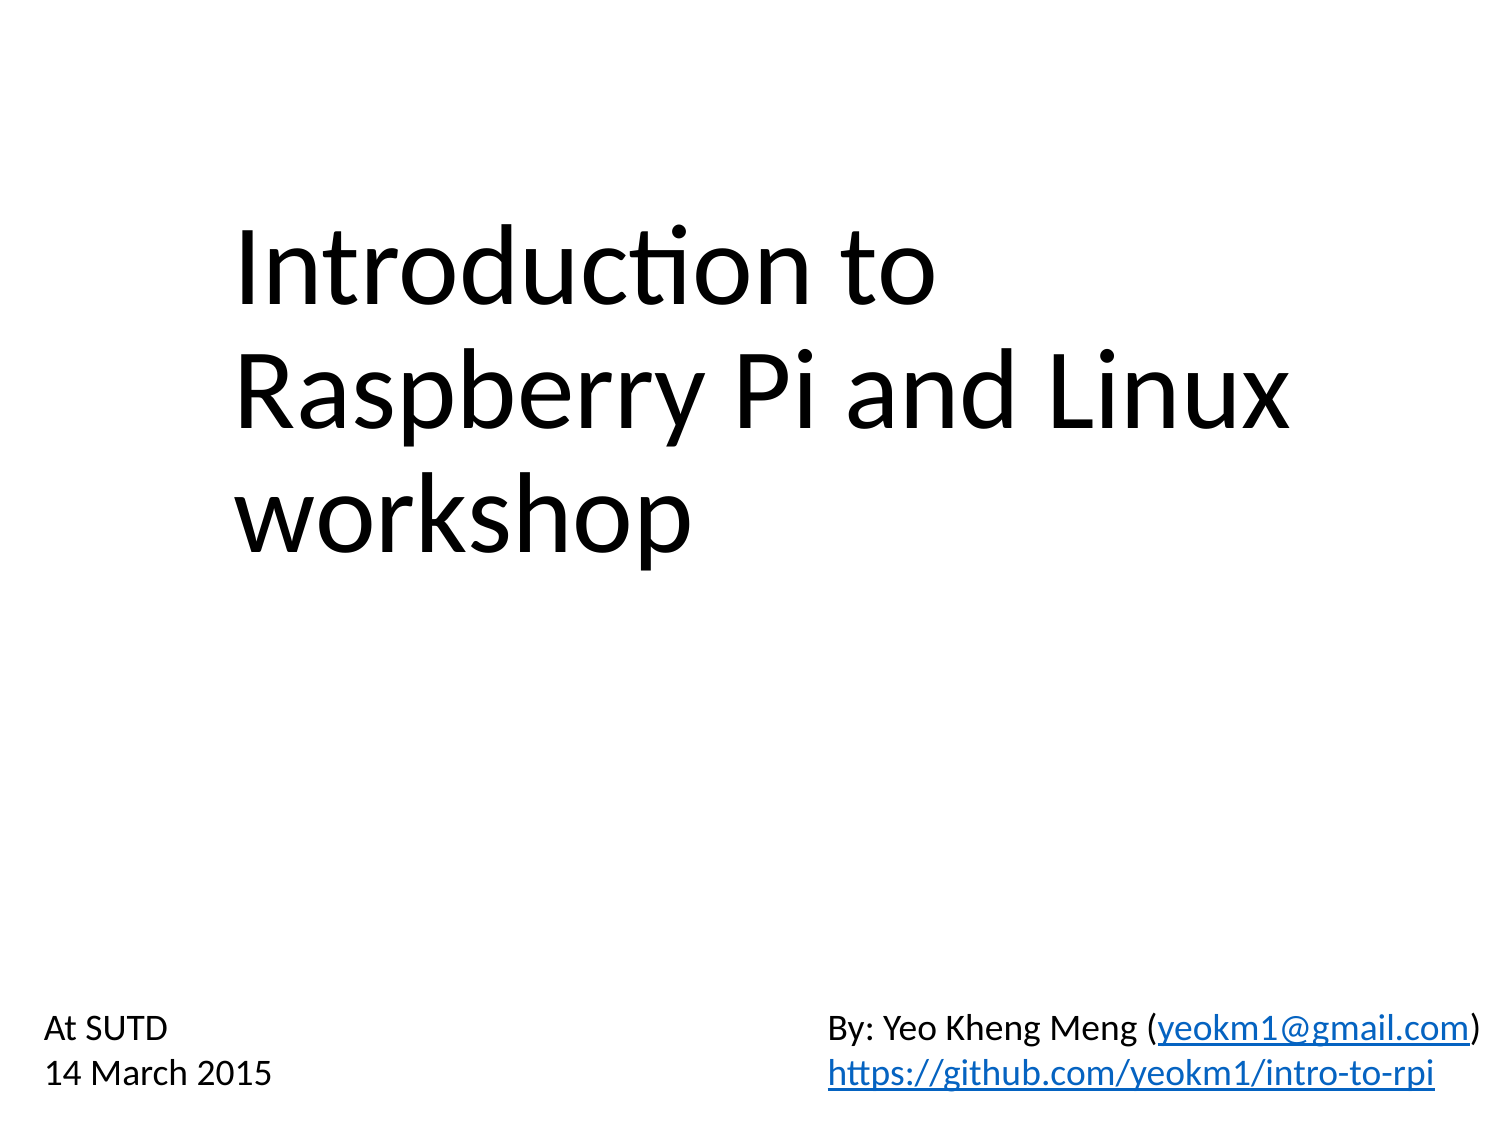

# Introduction to Raspberry Pi and Linux workshop
At SUTD
14 March 2015
By: Yeo Kheng Meng (yeokm1@gmail.com)
https://github.com/yeokm1/intro-to-rpi